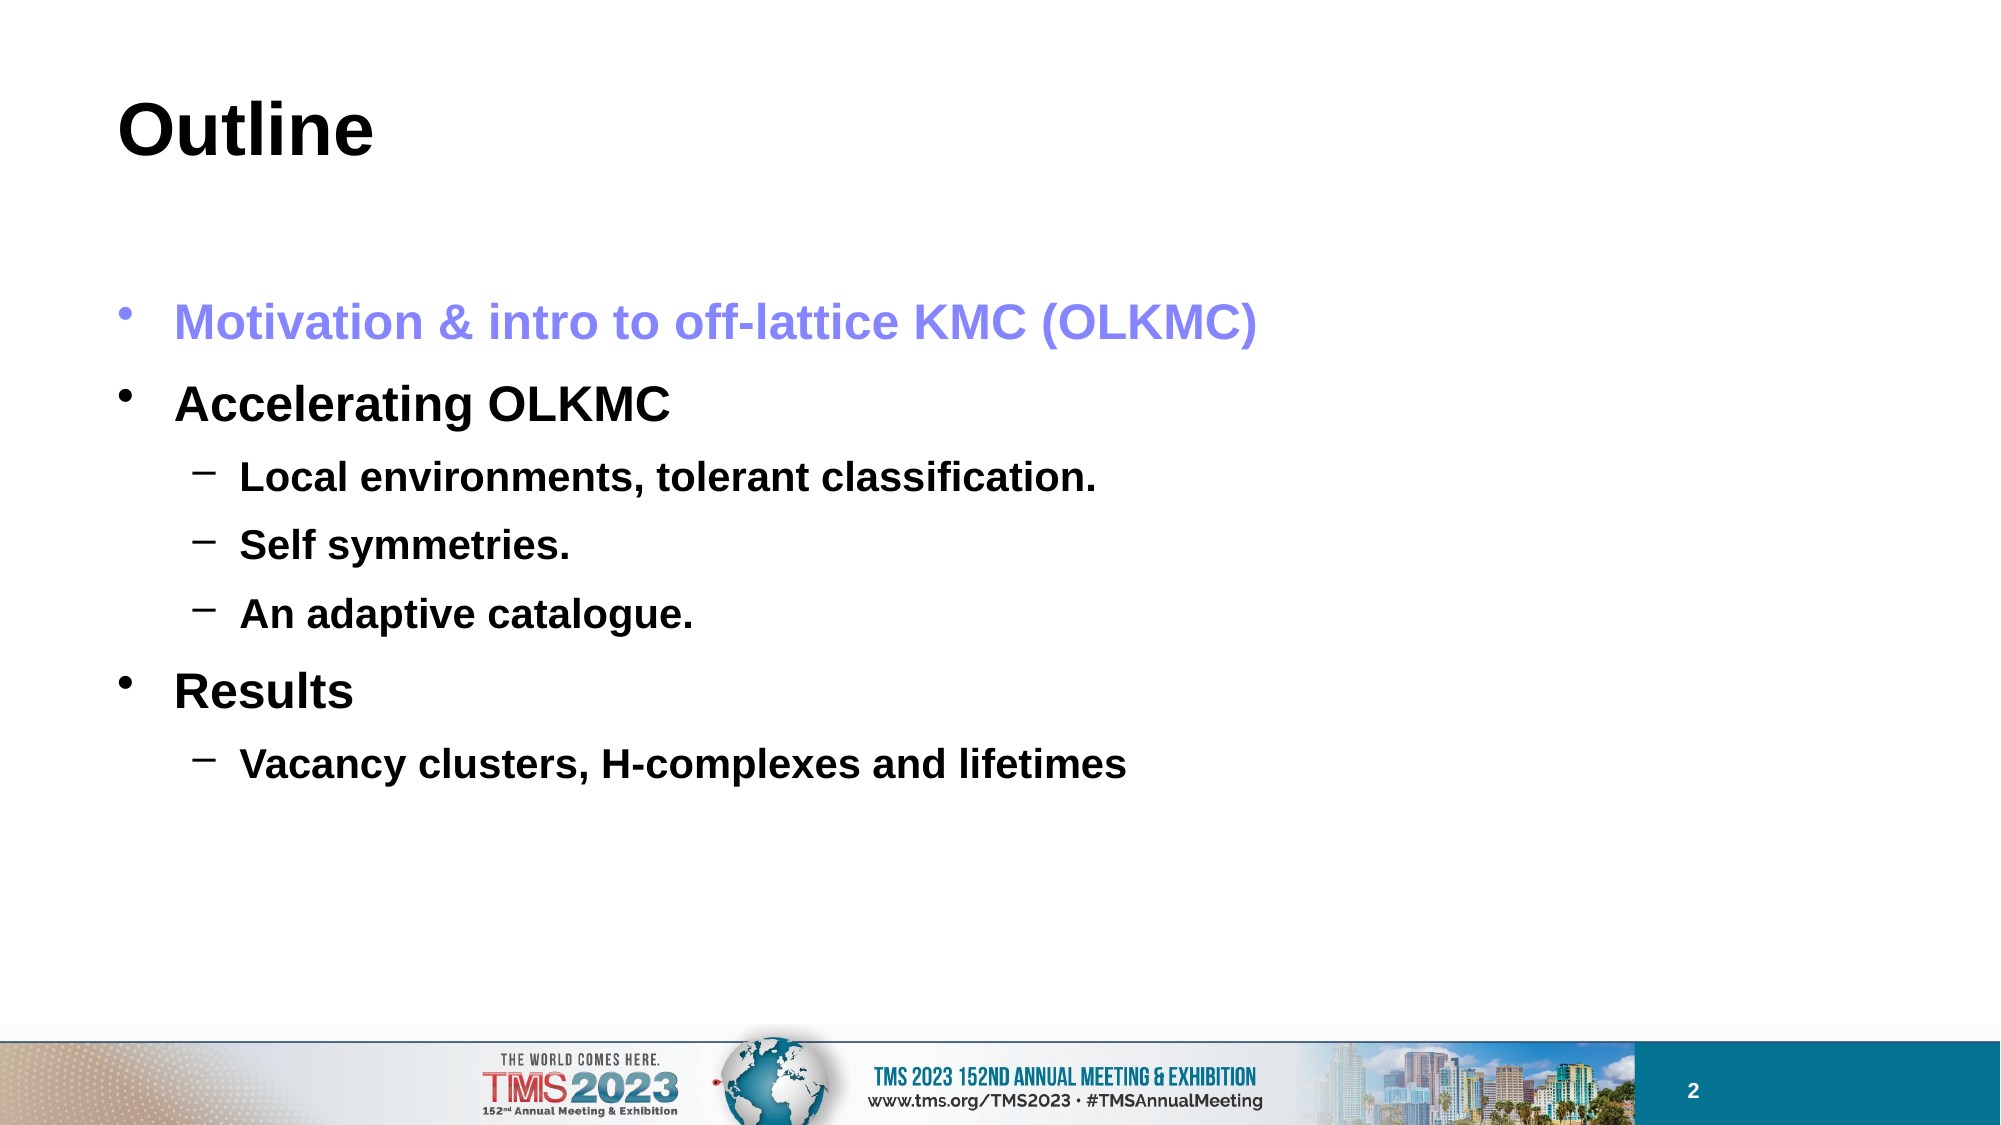

# Outline

Motivation & intro to off-lattice KMC (OLKMC)
Accelerating OLKMC
Local environments, tolerant classification.
Self symmetries.
An adaptive catalogue.
Results
Vacancy clusters, H-complexes and lifetimes